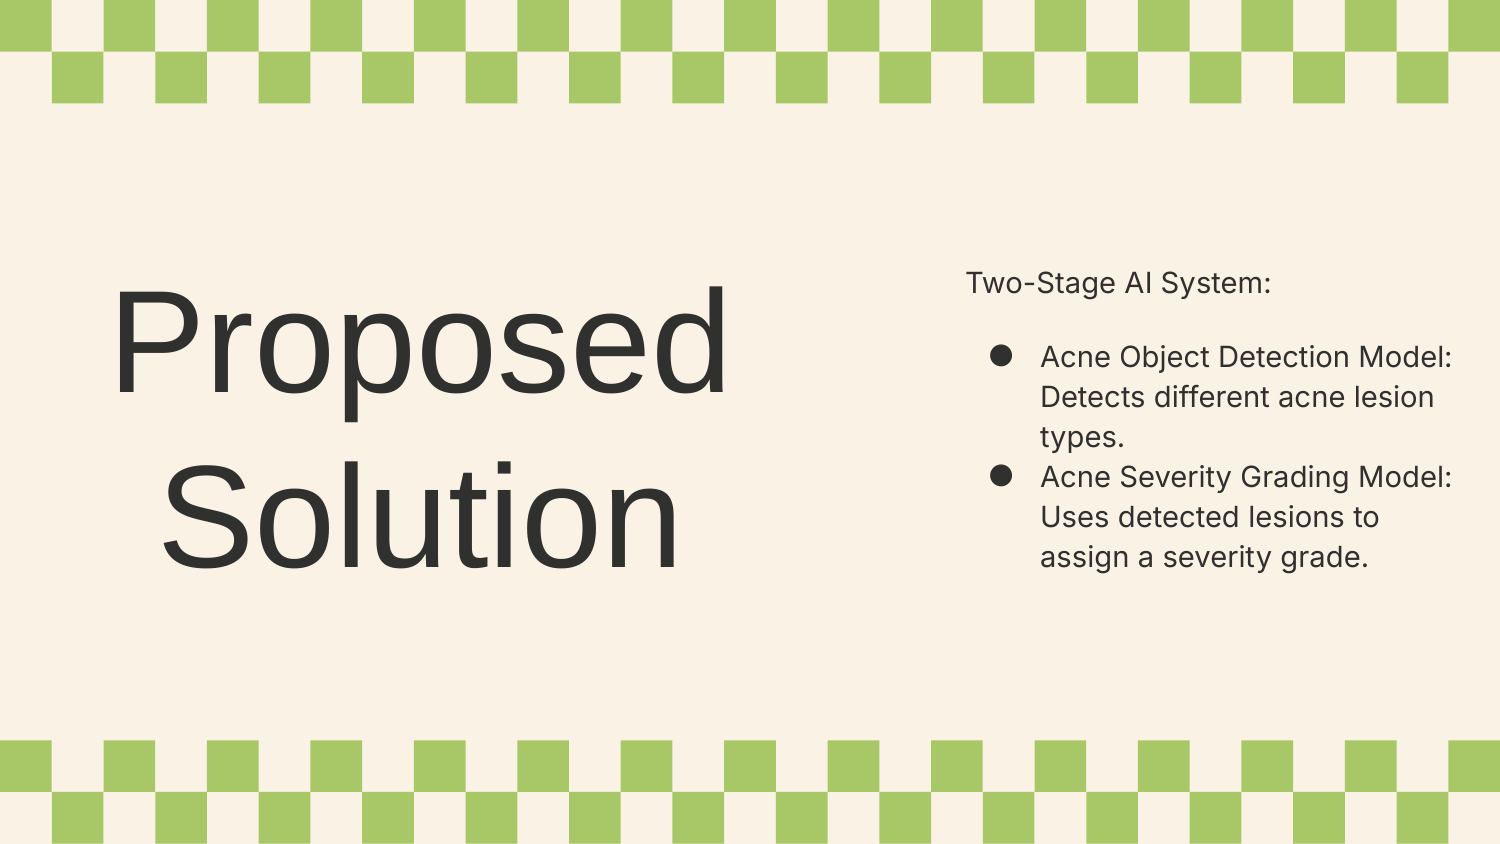

# Proposed Solution
Two-Stage AI System:
Acne Object Detection Model: Detects different acne lesion types.
Acne Severity Grading Model: Uses detected lesions to assign a severity grade.